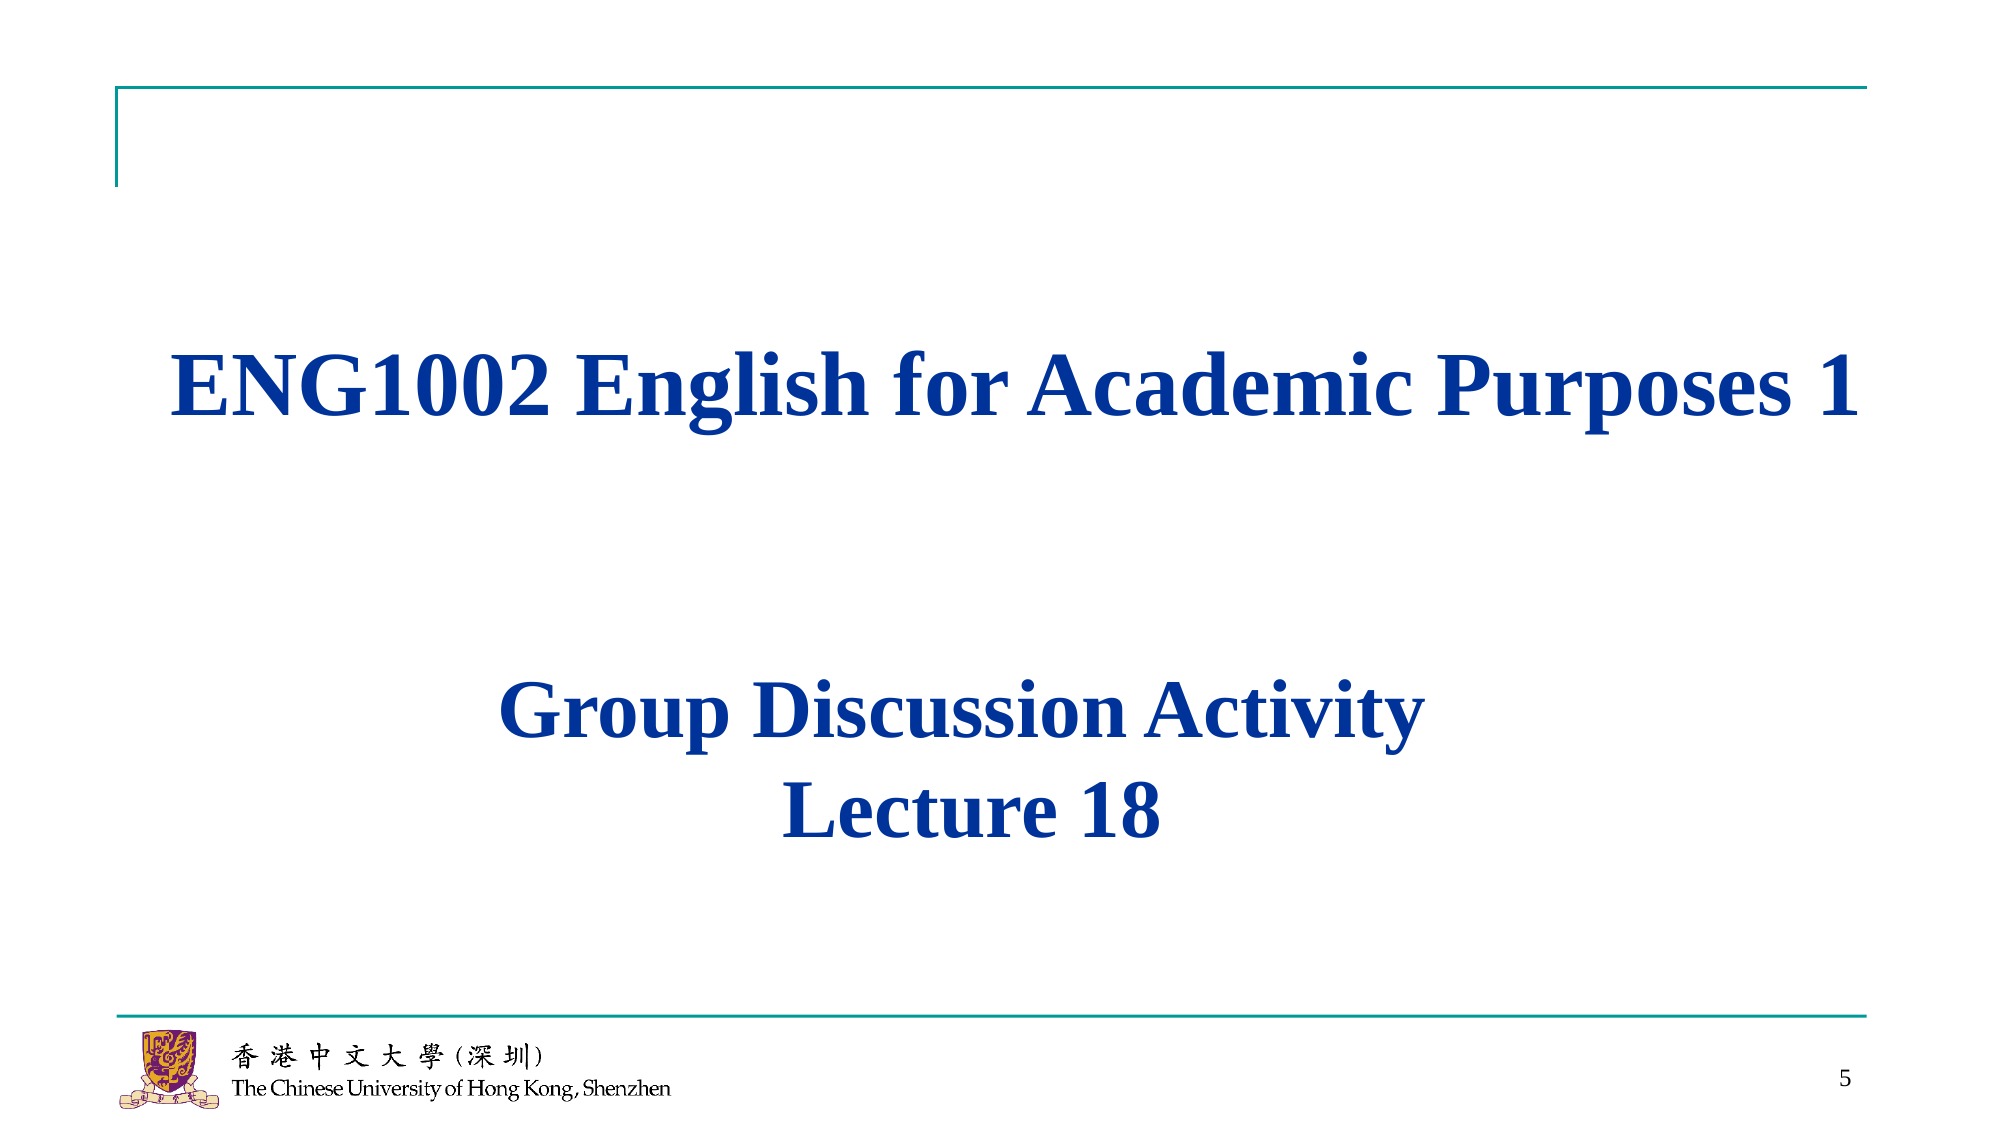

# ENG1002 English for Academic Purposes 1
Group Discussion Activity
Lecture 18
5